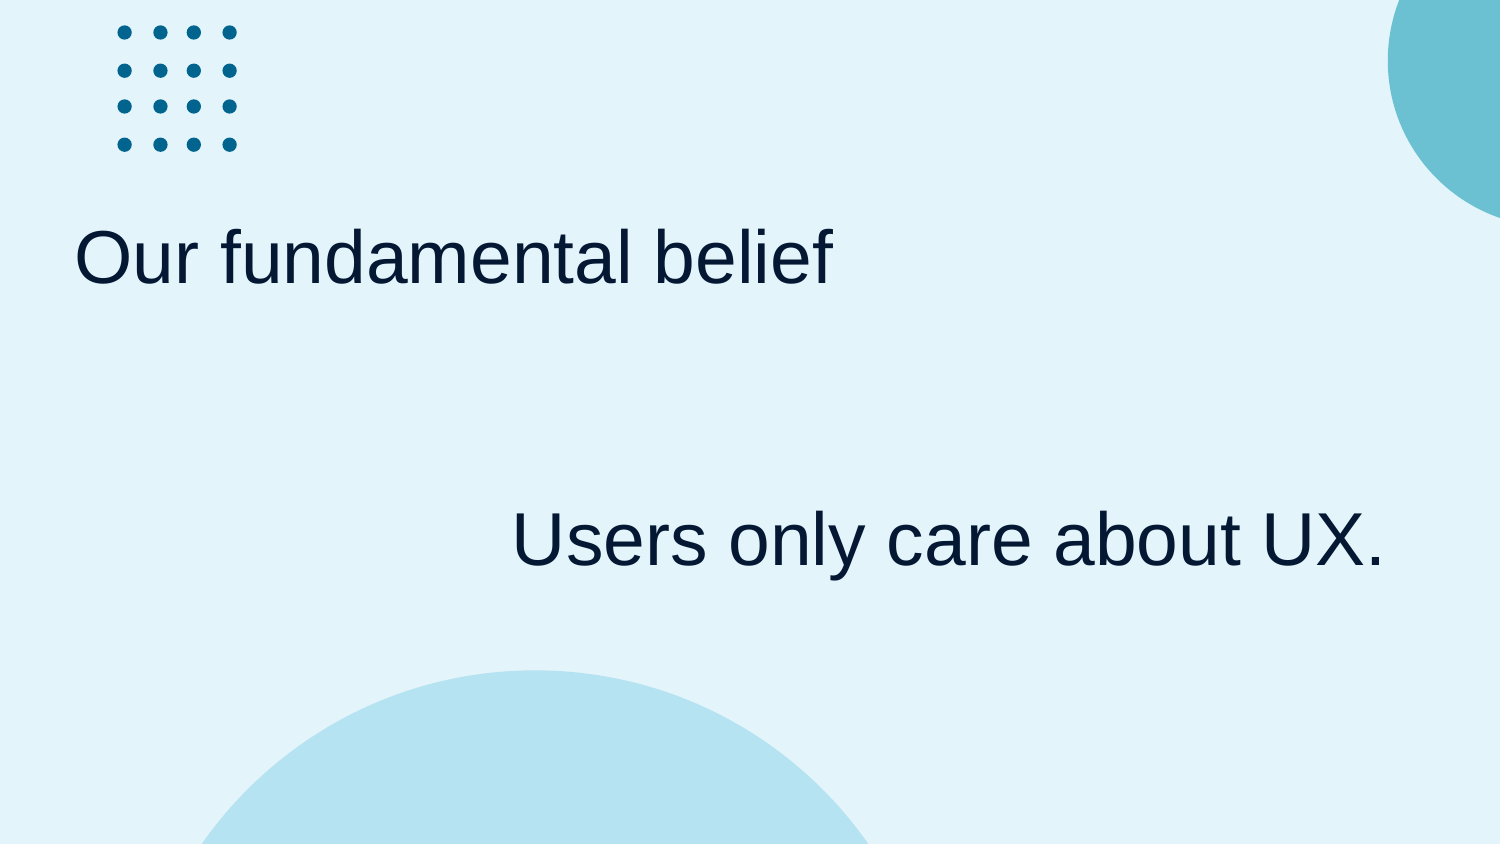

# Our fundamental belief
Users only care about UX.